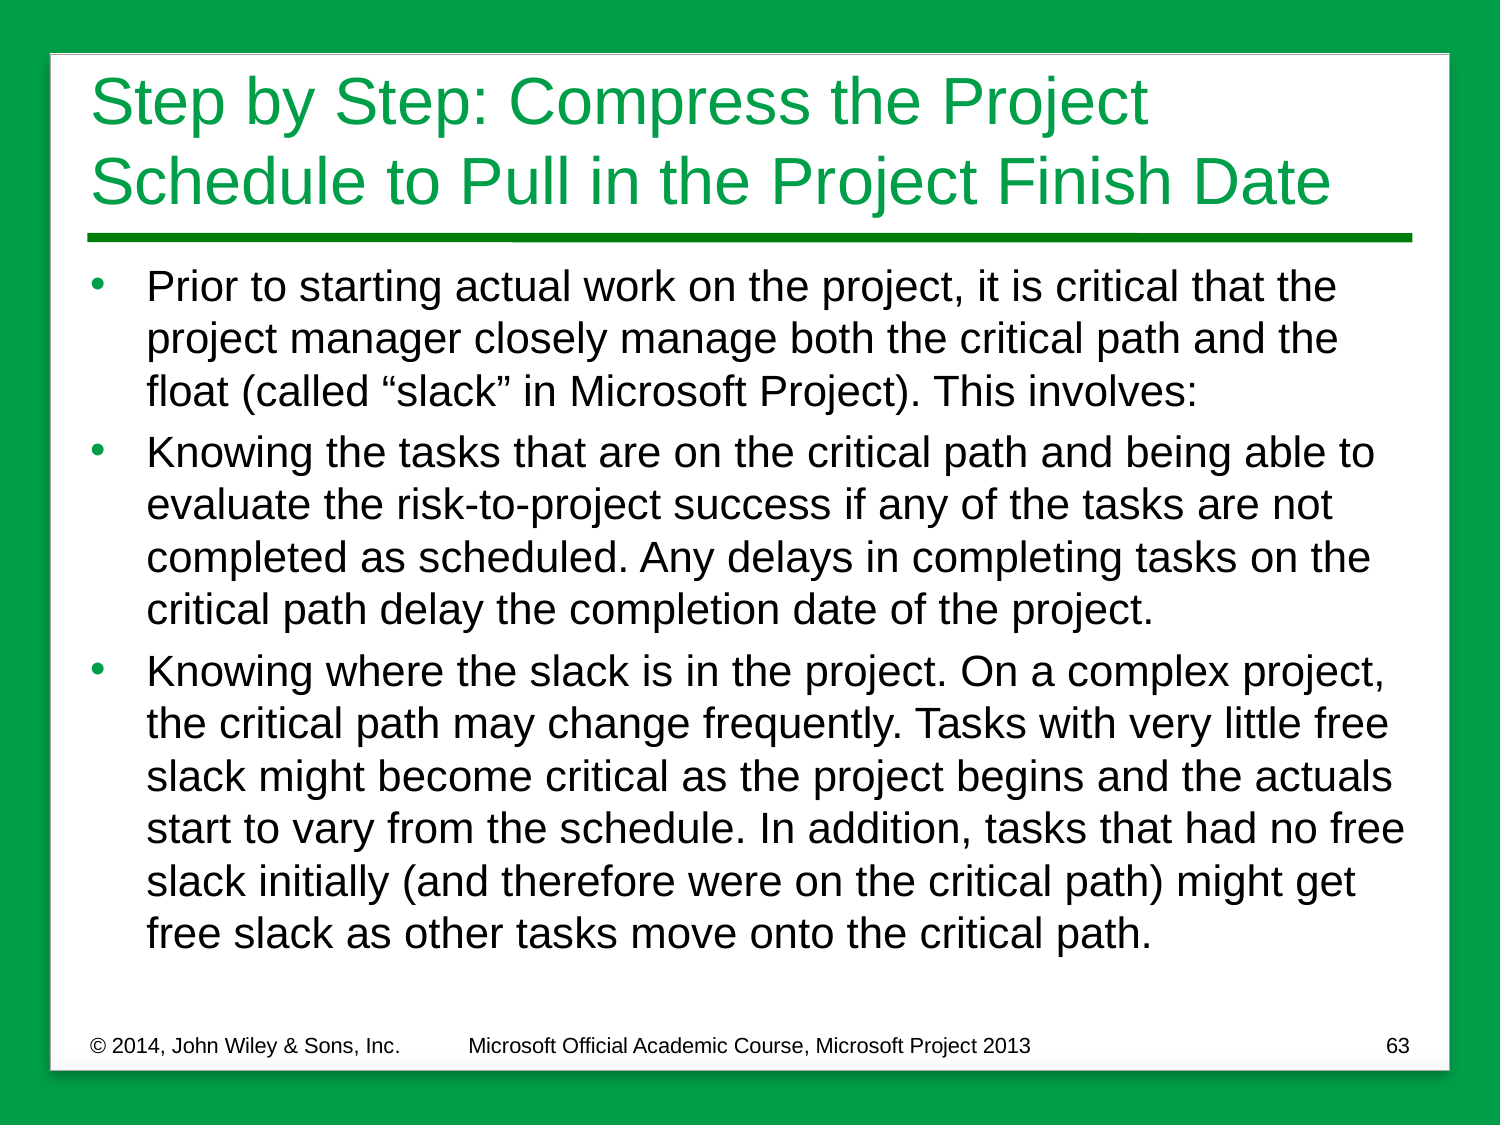

# Step by Step: Compress the Project Schedule to Pull in the Project Finish Date
Prior to starting actual work on the project, it is critical that the project manager closely manage both the critical path and the float (called “slack” in Microsoft Project). This involves:
Knowing the tasks that are on the critical path and being able to evaluate the risk-to-project success if any of the tasks are not completed as scheduled. Any delays in completing tasks on the critical path delay the completion date of the project.
Knowing where the slack is in the project. On a complex project, the critical path may change frequently. Tasks with very little free slack might become critical as the project begins and the actuals start to vary from the schedule. In addition, tasks that had no free slack initially (and therefore were on the critical path) might get free slack as other tasks move onto the critical path.
© 2014, John Wiley & Sons, Inc.
Microsoft Official Academic Course, Microsoft Project 2013
63